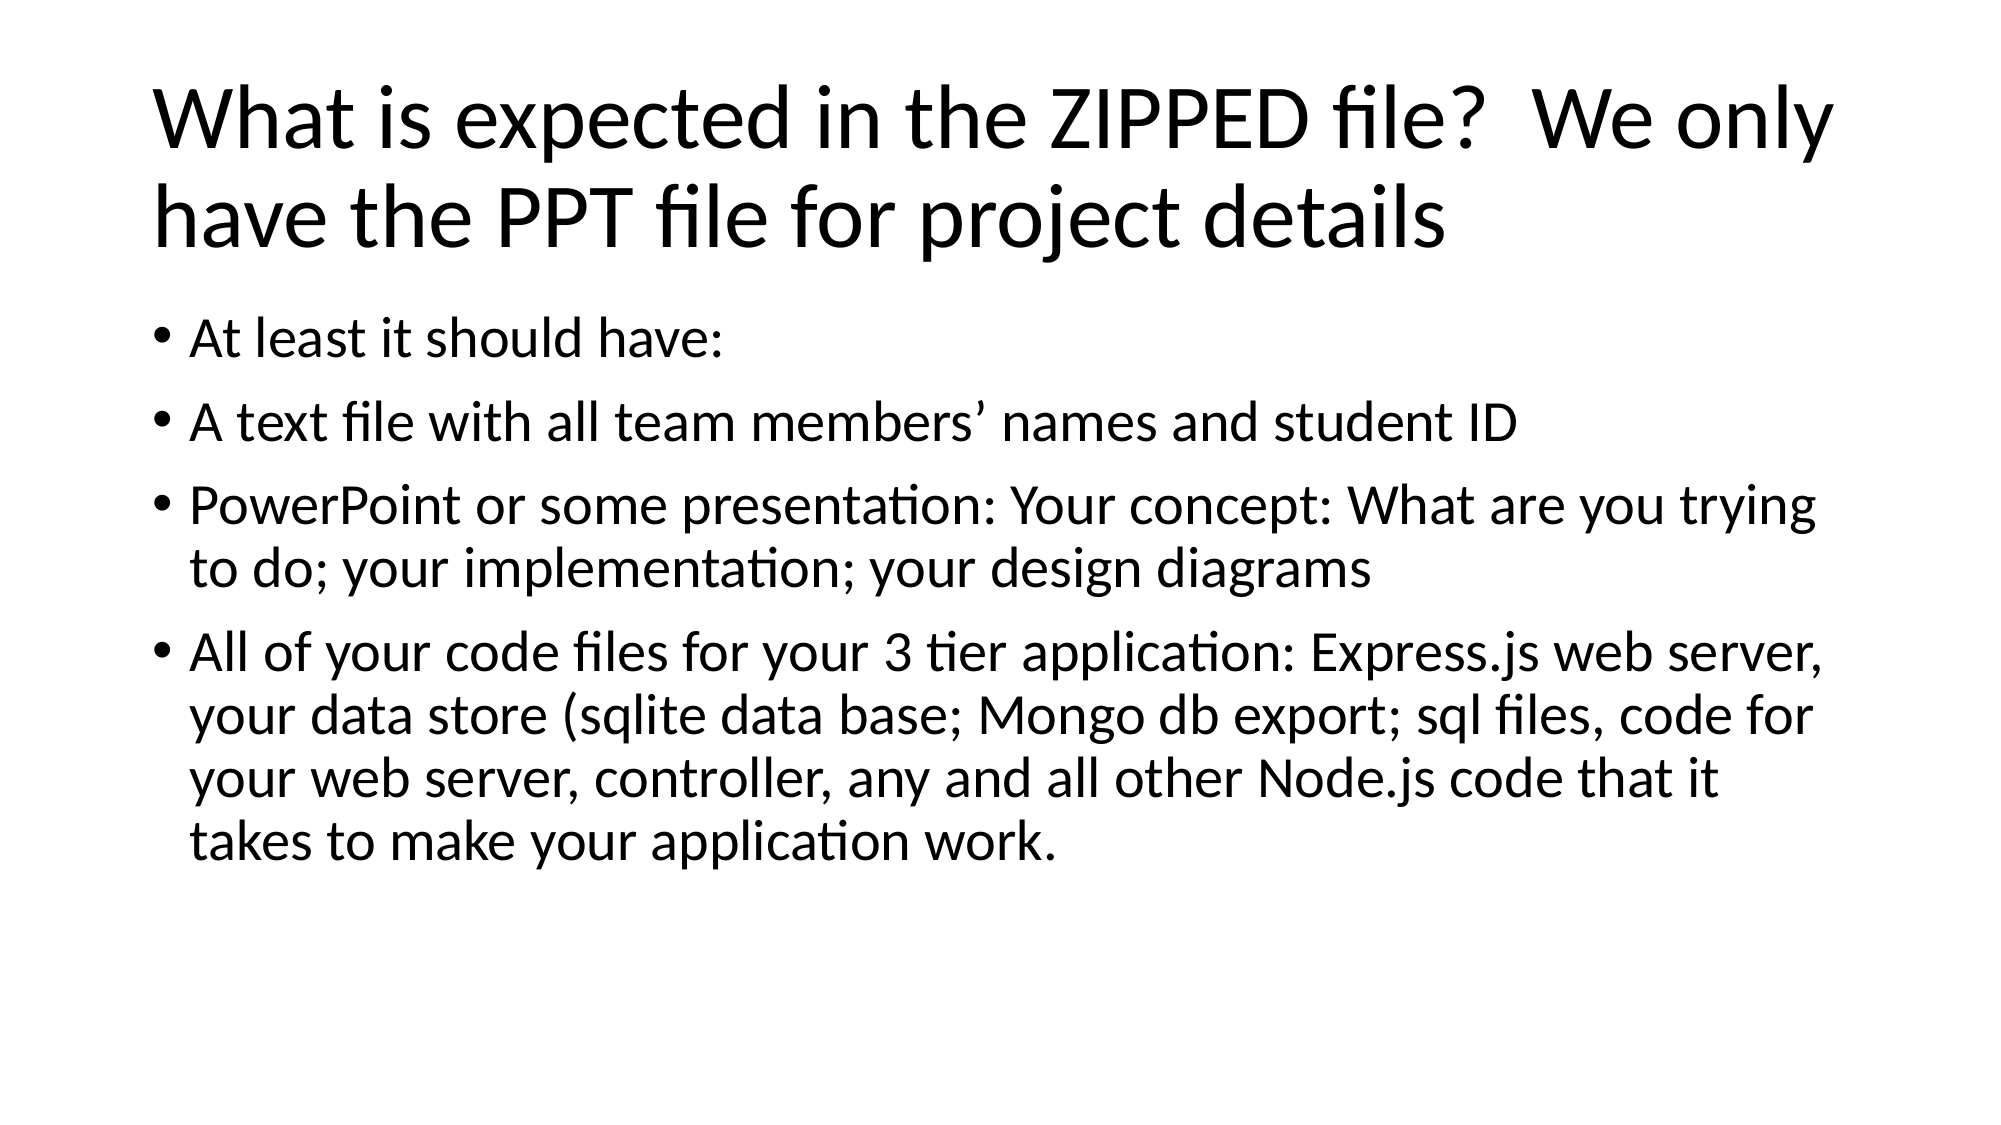

# What is expected in the ZIPPED file?  We only have the PPT file for project details
At least it should have:
A text file with all team members’ names and student ID
PowerPoint or some presentation: Your concept: What are you trying to do; your implementation; your design diagrams
All of your code files for your 3 tier application: Express.js web server, your data store (sqlite data base; Mongo db export; sql files, code for your web server, controller, any and all other Node.js code that it takes to make your application work.